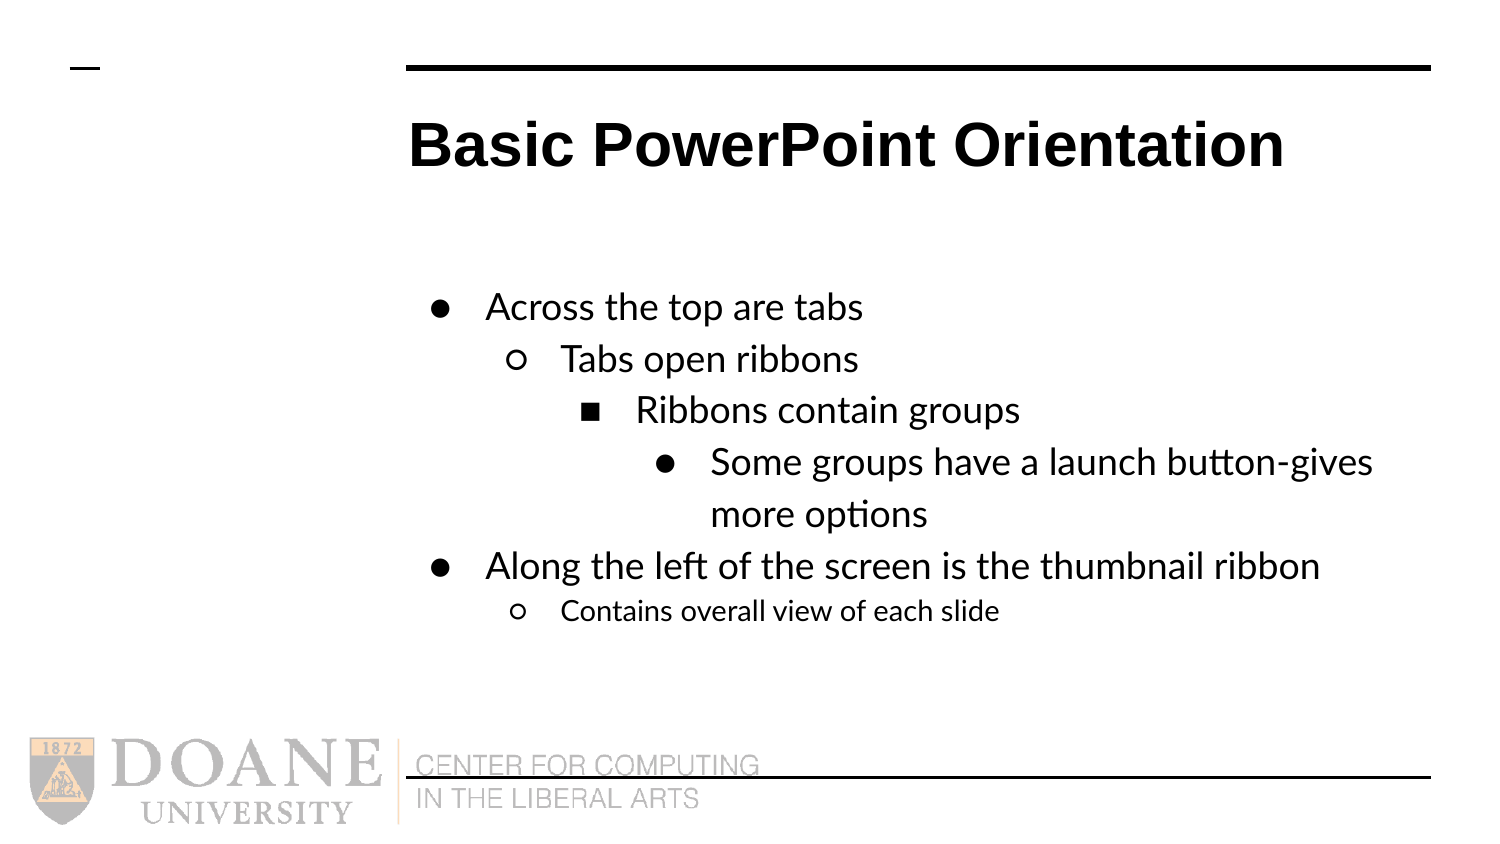

# Basic PowerPoint Orientation
Across the top are tabs
Tabs open ribbons
Ribbons contain groups
Some groups have a launch button-gives more options
Along the left of the screen is the thumbnail ribbon
Contains overall view of each slide